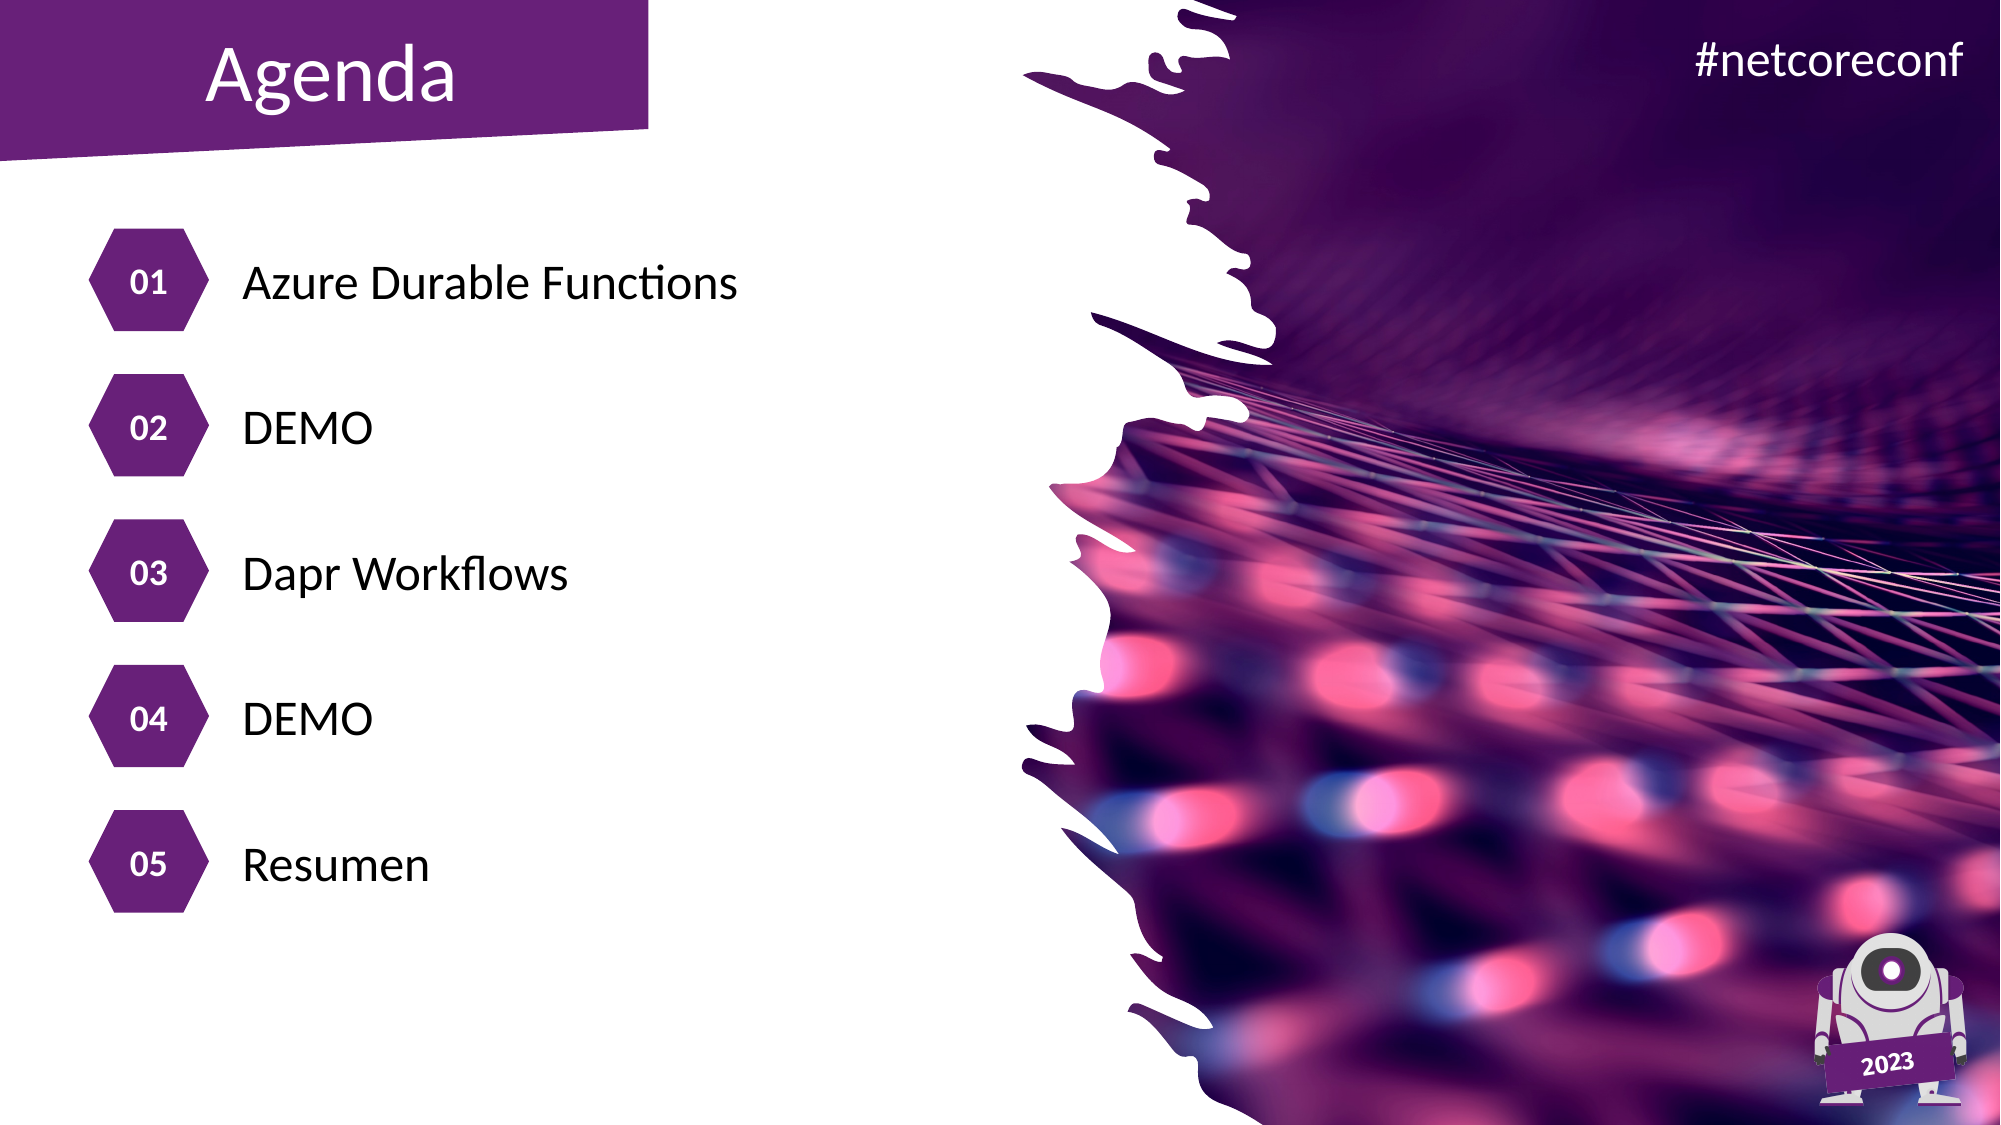

Agenda
01
Azure Durable Functions
02
DEMO
03
Dapr Workflows
04
DEMO
05
Resumen